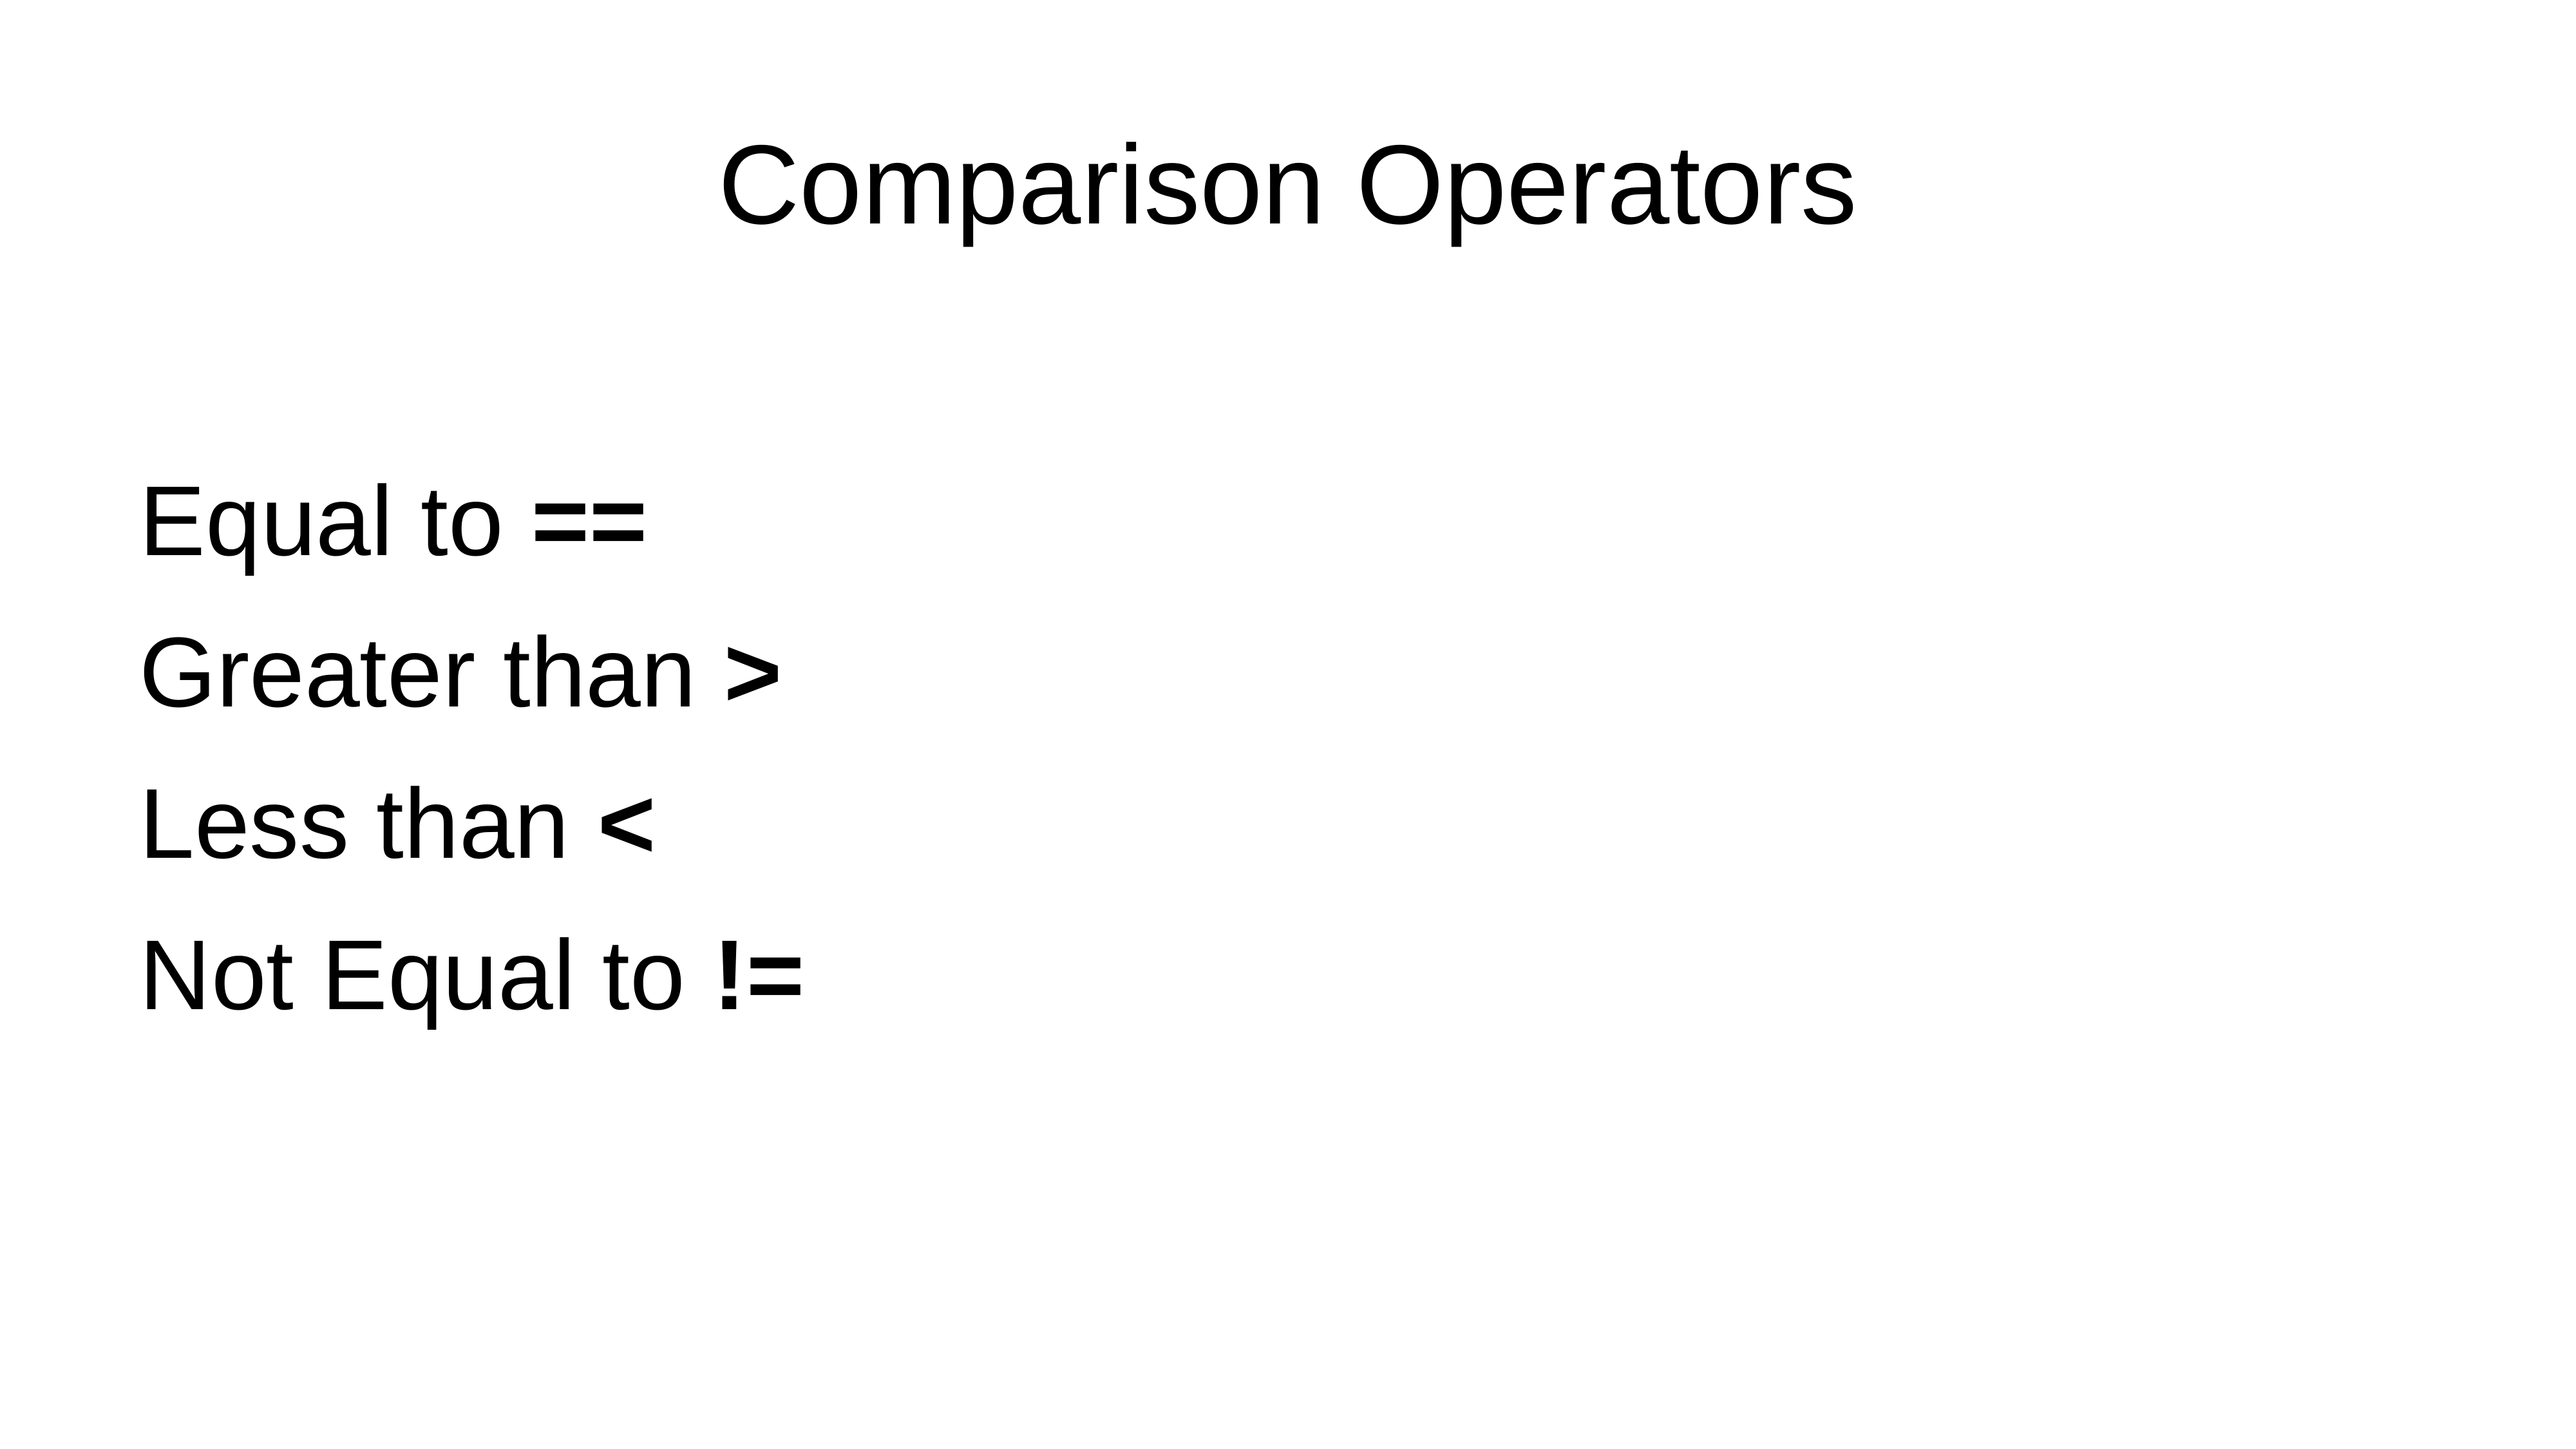

# Comparison Operators
Equal to ==
Greater than >
Less than <
Not Equal to !=